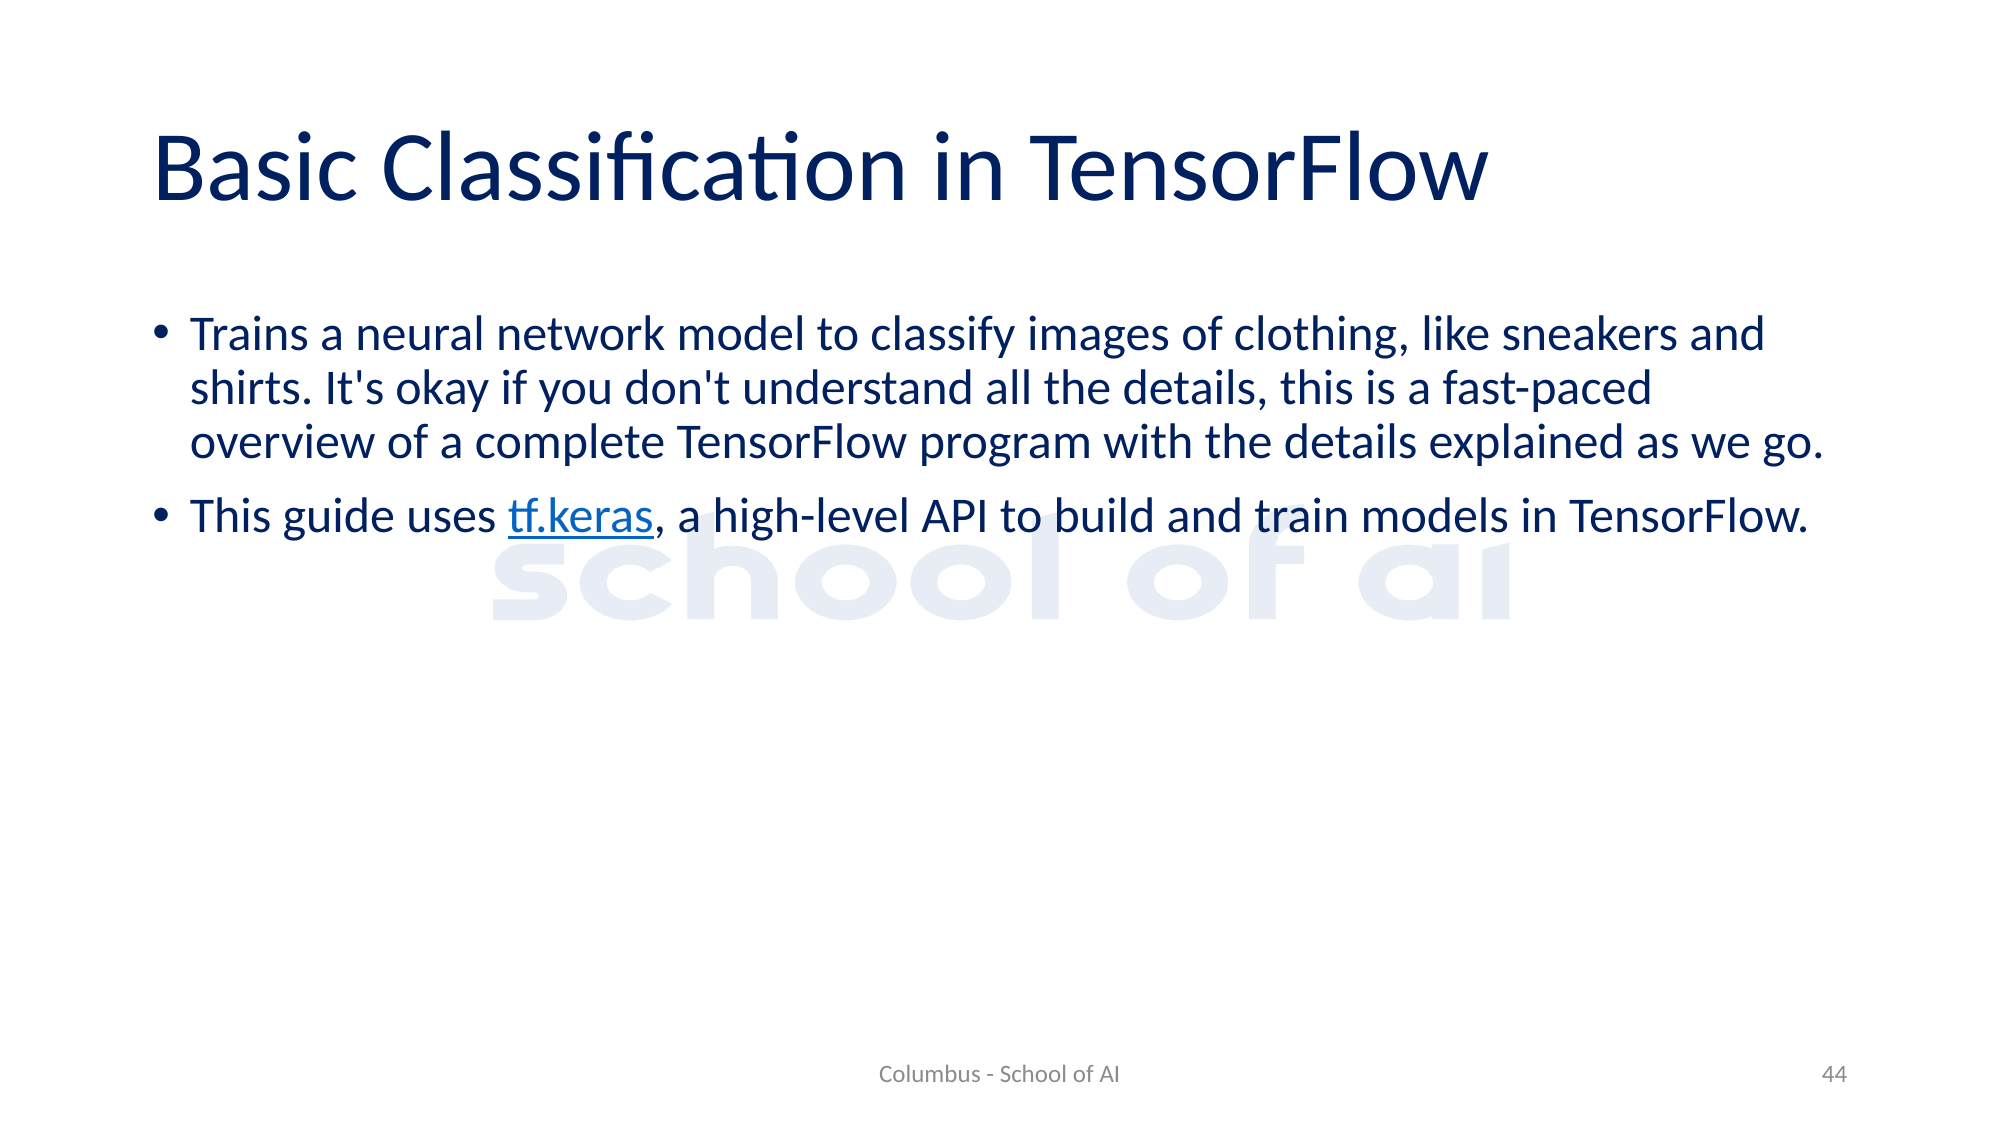

# Basic Classification in TensorFlow
Trains a neural network model to classify images of clothing, like sneakers and shirts. It's okay if you don't understand all the details, this is a fast-paced overview of a complete TensorFlow program with the details explained as we go.
This guide uses tf.keras, a high-level API to build and train models in TensorFlow.

Columbus - School of AI
44